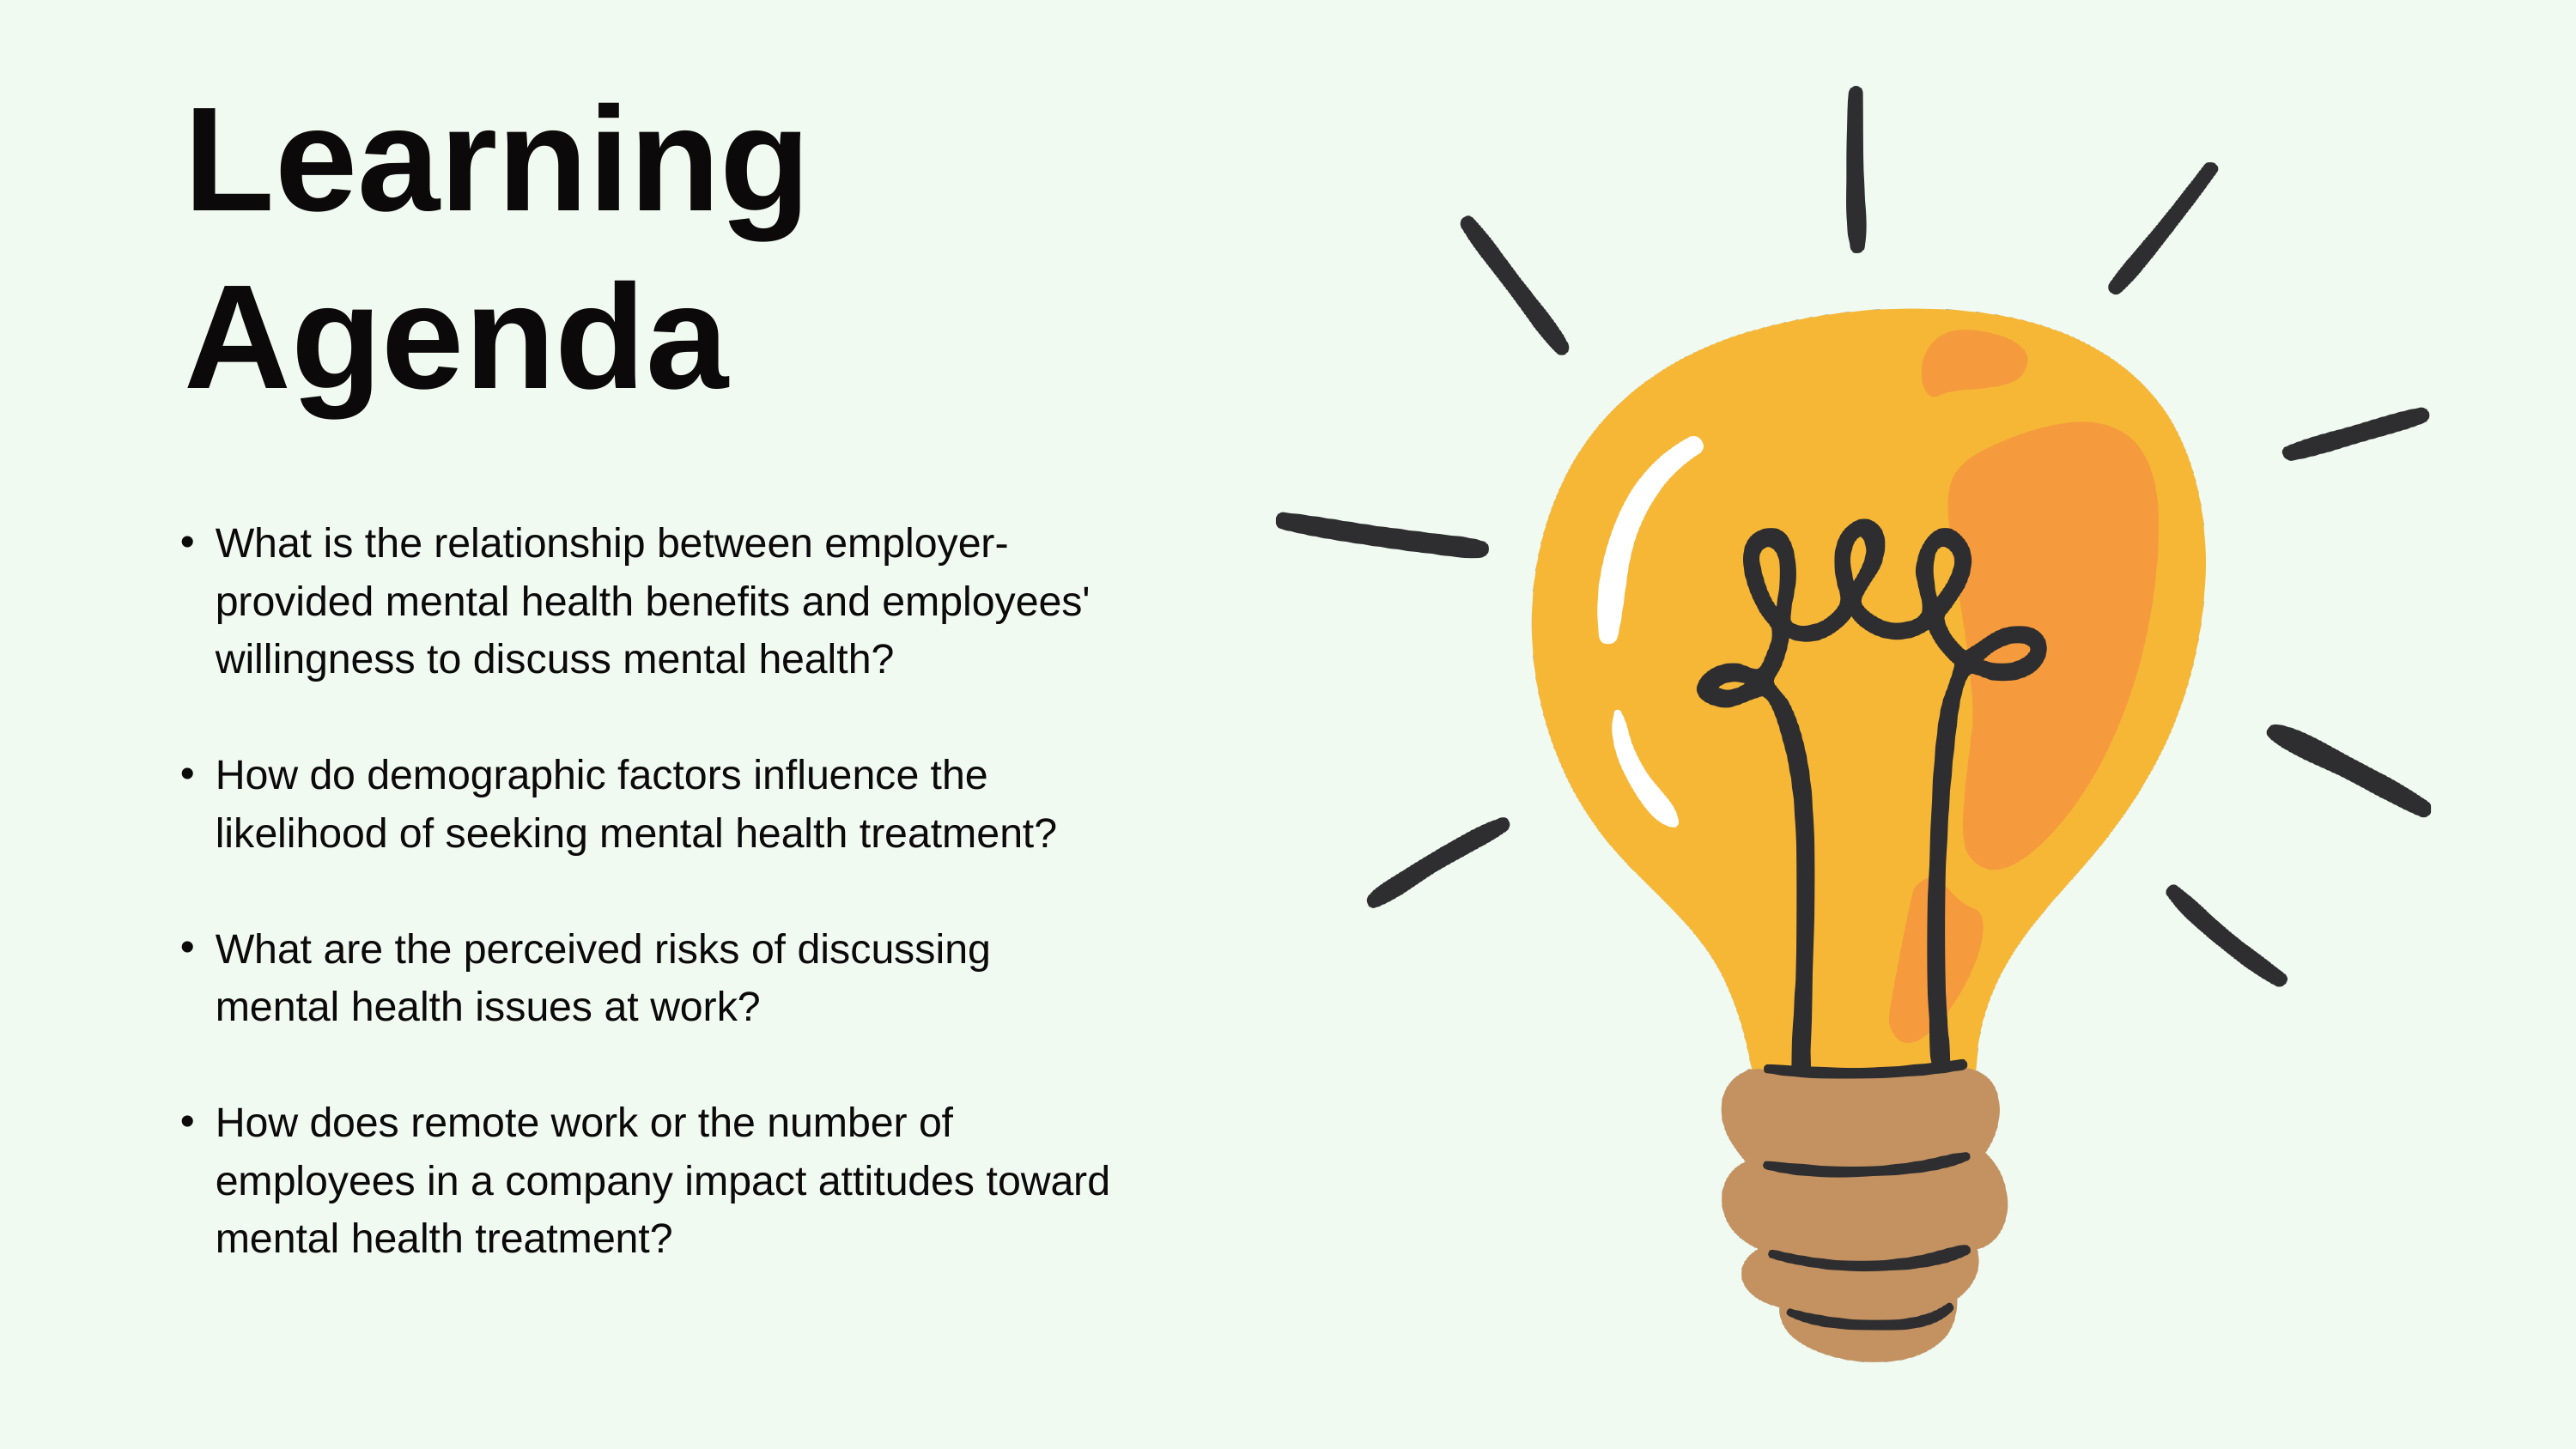

Learning Agenda

What is the relationship between employer-provided mental health benefits and employees' willingness to discuss mental health?

How do demographic factors influence the likelihood of seeking mental health treatment?

What are the perceived risks of discussing mental health issues at work?

How does remote work or the number of employees in a company impact attitudes toward mental health treatment?